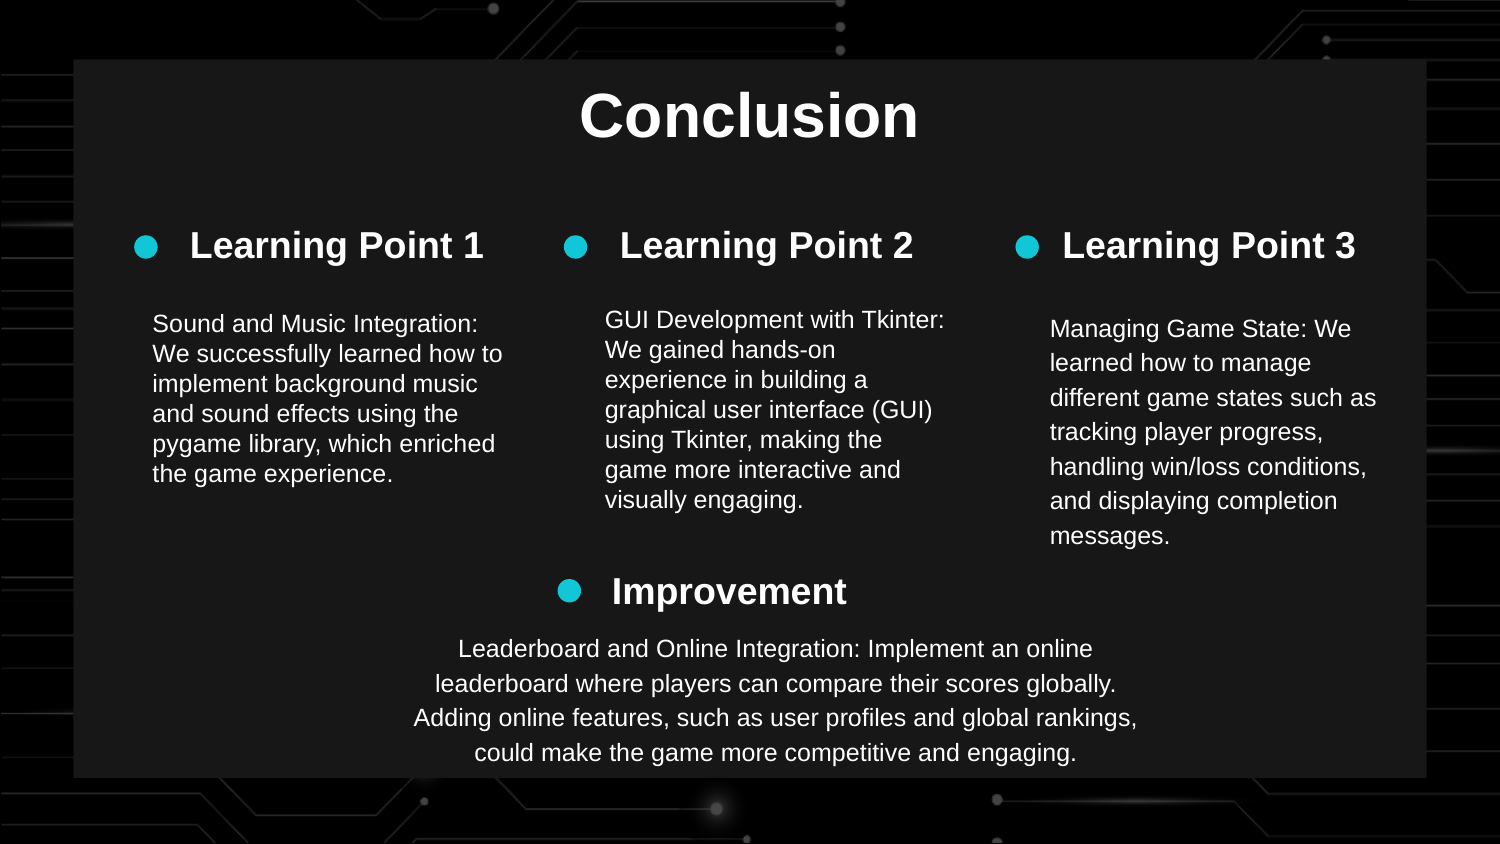

# Conclusion
Learning Point 1
Learning Point 2
Learning Point 3

GUI Development with Tkinter: We gained hands-on experience in building a graphical user interface (GUI) using Tkinter, making the game more interactive and visually engaging.
Sound and Music Integration: We successfully learned how to implement background music and sound effects using the pygame library, which enriched the game experience.
Managing Game State: We learned how to manage different game states such as tracking player progress, handling win/loss conditions, and displaying completion messages.

Improvement

Leaderboard and Online Integration: Implement an online leaderboard where players can compare their scores globally. Adding online features, such as user profiles and global rankings, could make the game more competitive and engaging.